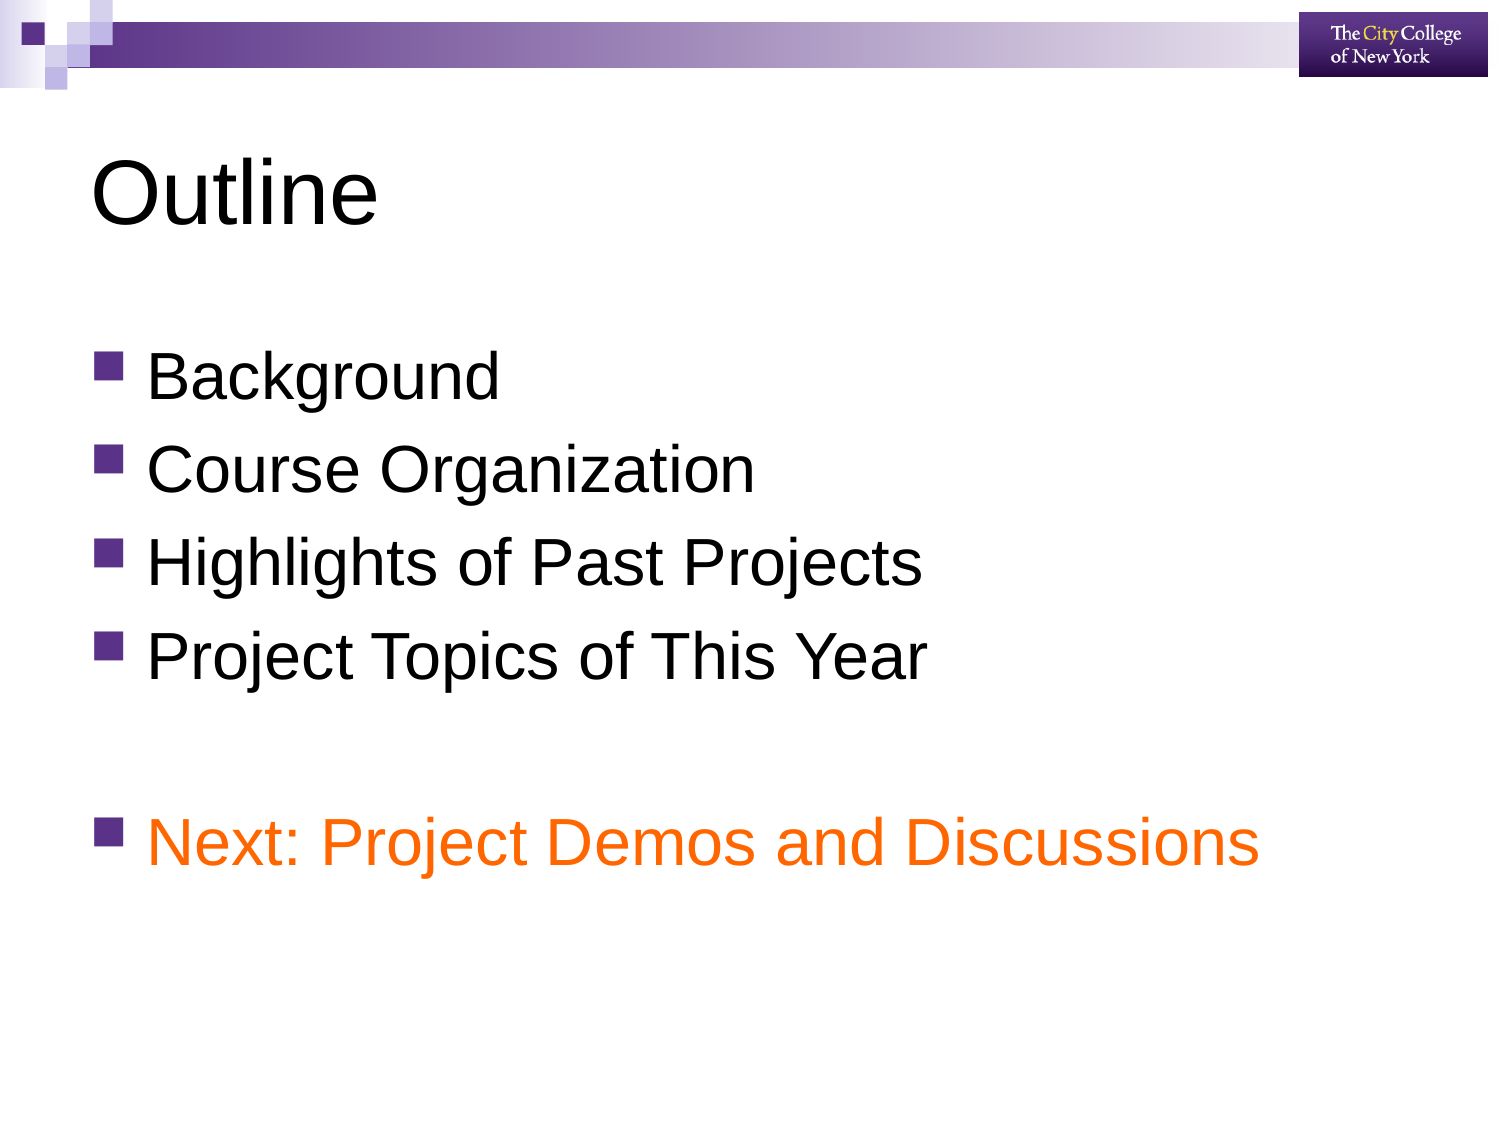

# Outline
Background
Course Organization
Highlights of Past Projects
Project Topics of This Year

Next: Project Demos and Discussions